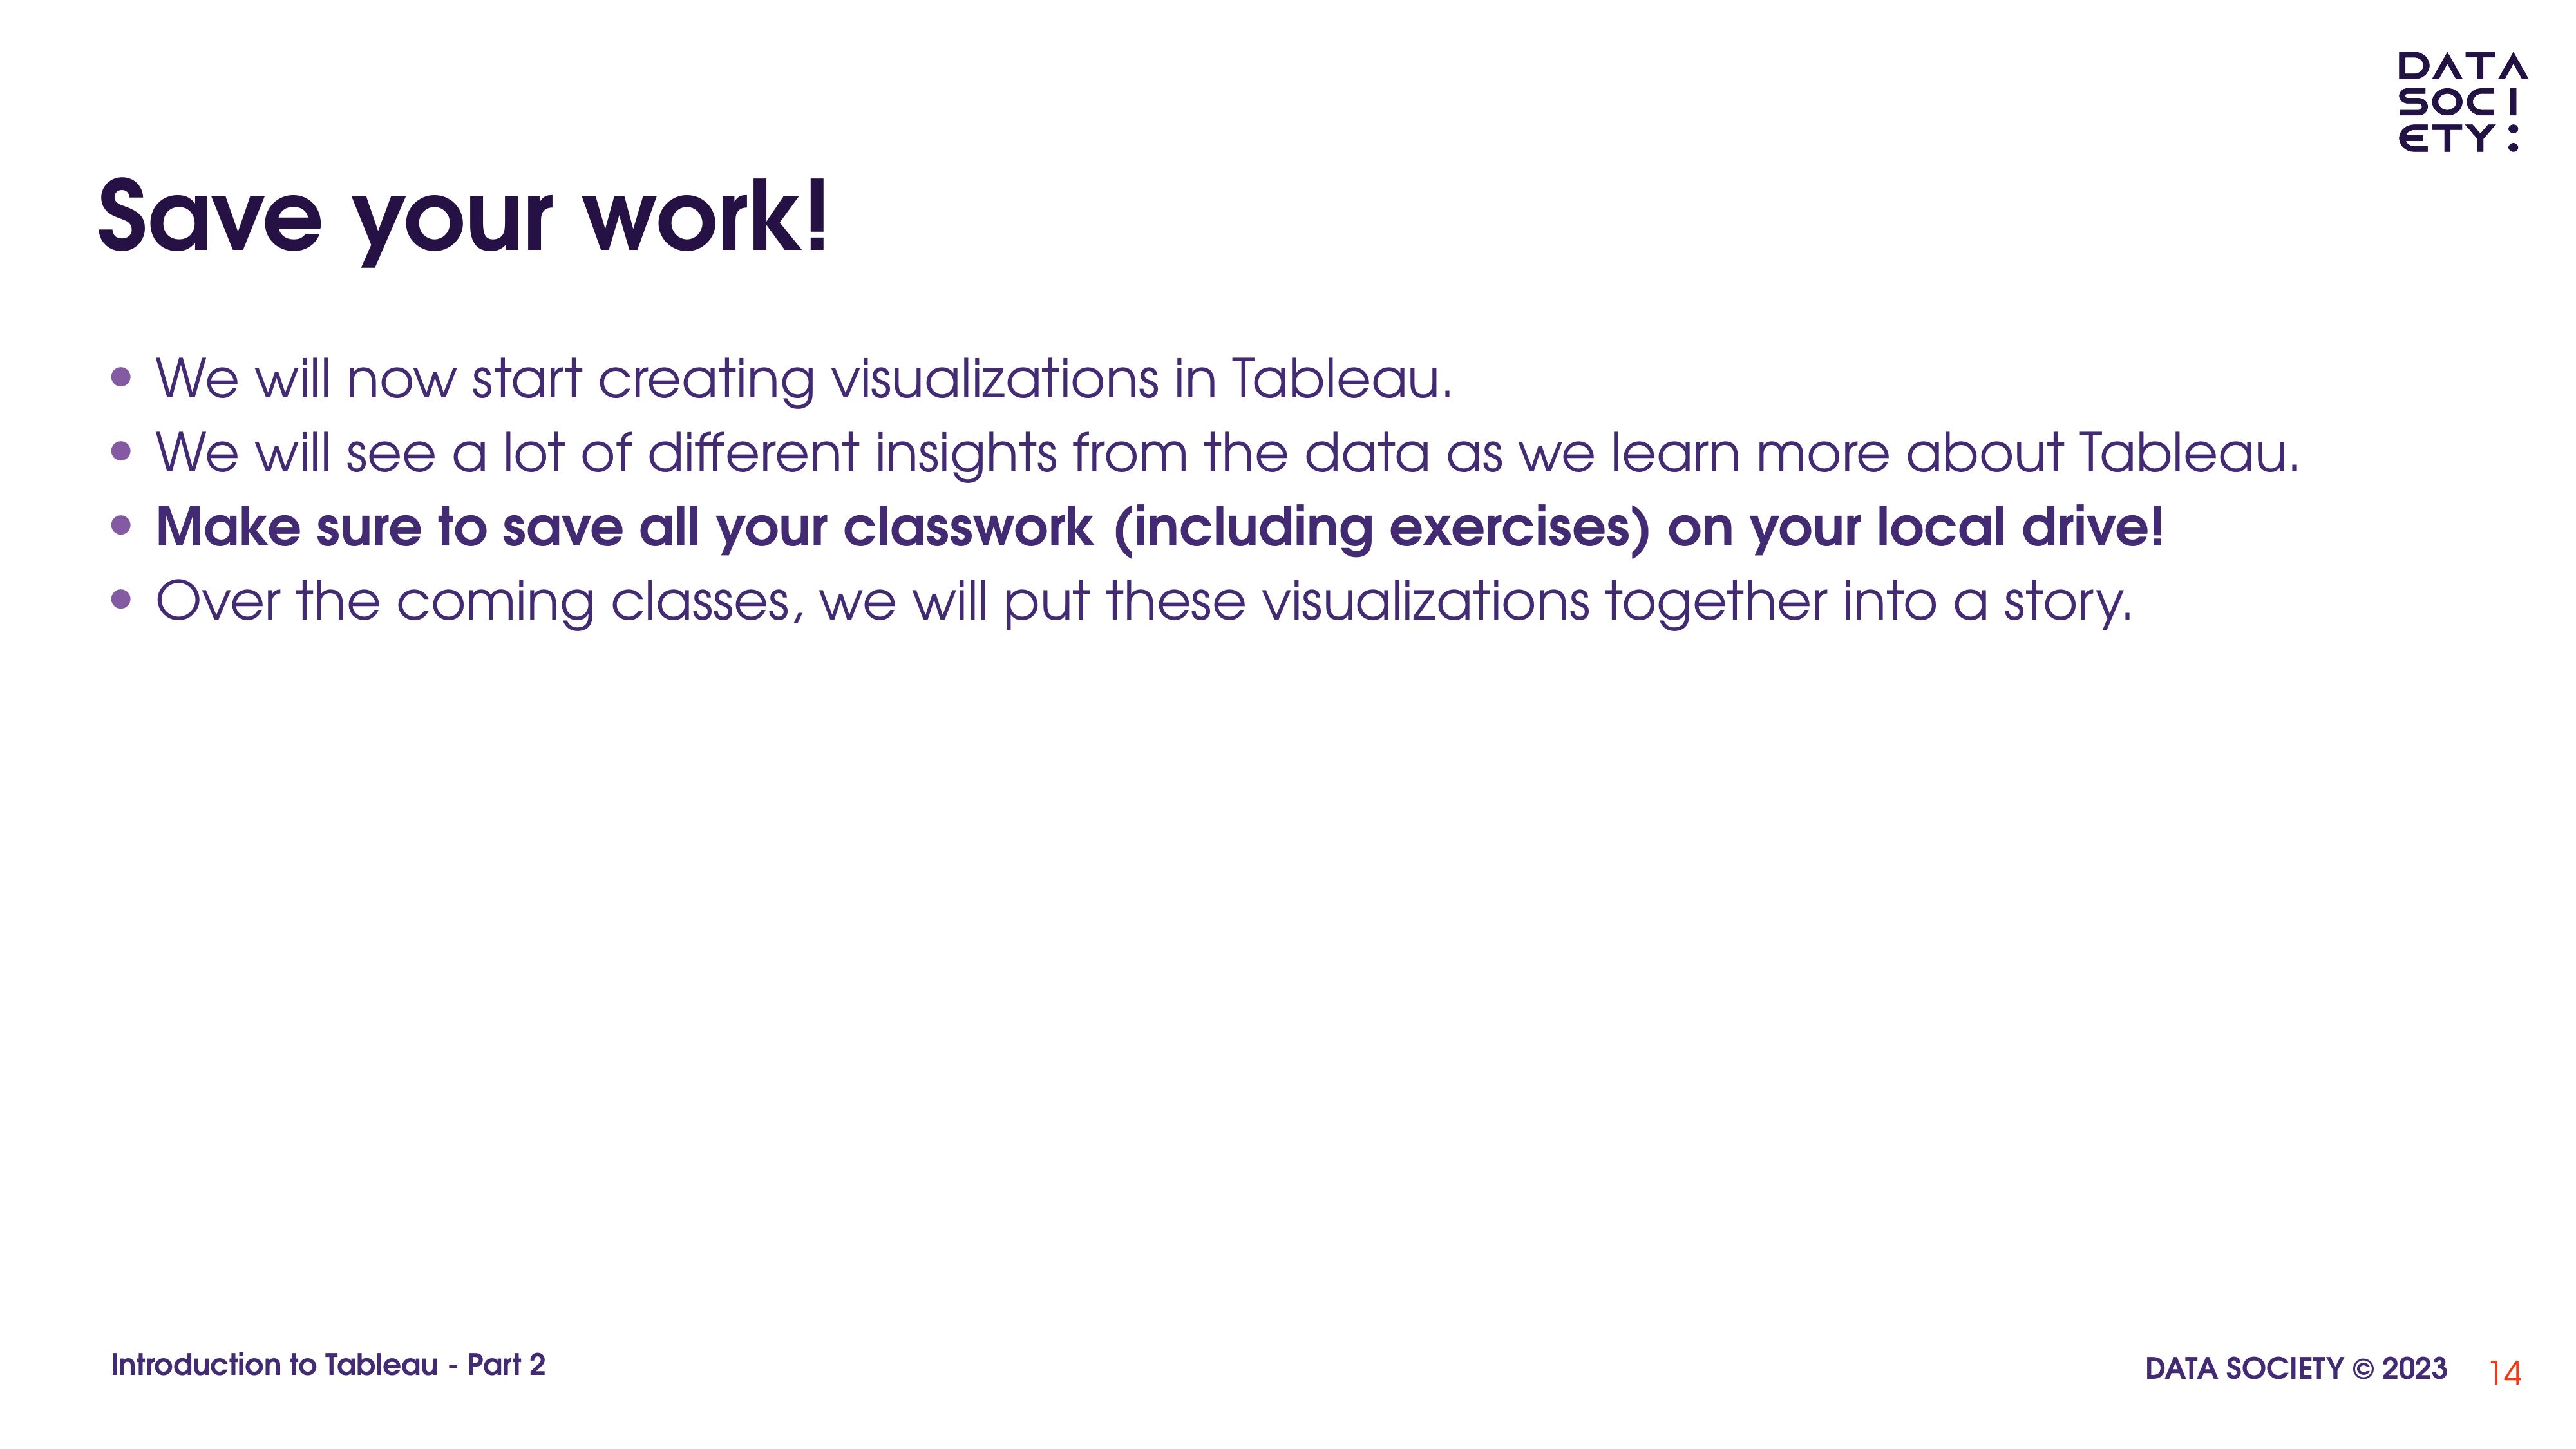

# Save your work!
We will now start creating visualizations in Tableau.
We will see a lot of different insights from the data as we learn more about Tableau.
Make sure to save all your classwork (including exercises) on your local drive!
Over the coming classes, we will put these visualizations together into a story.
14